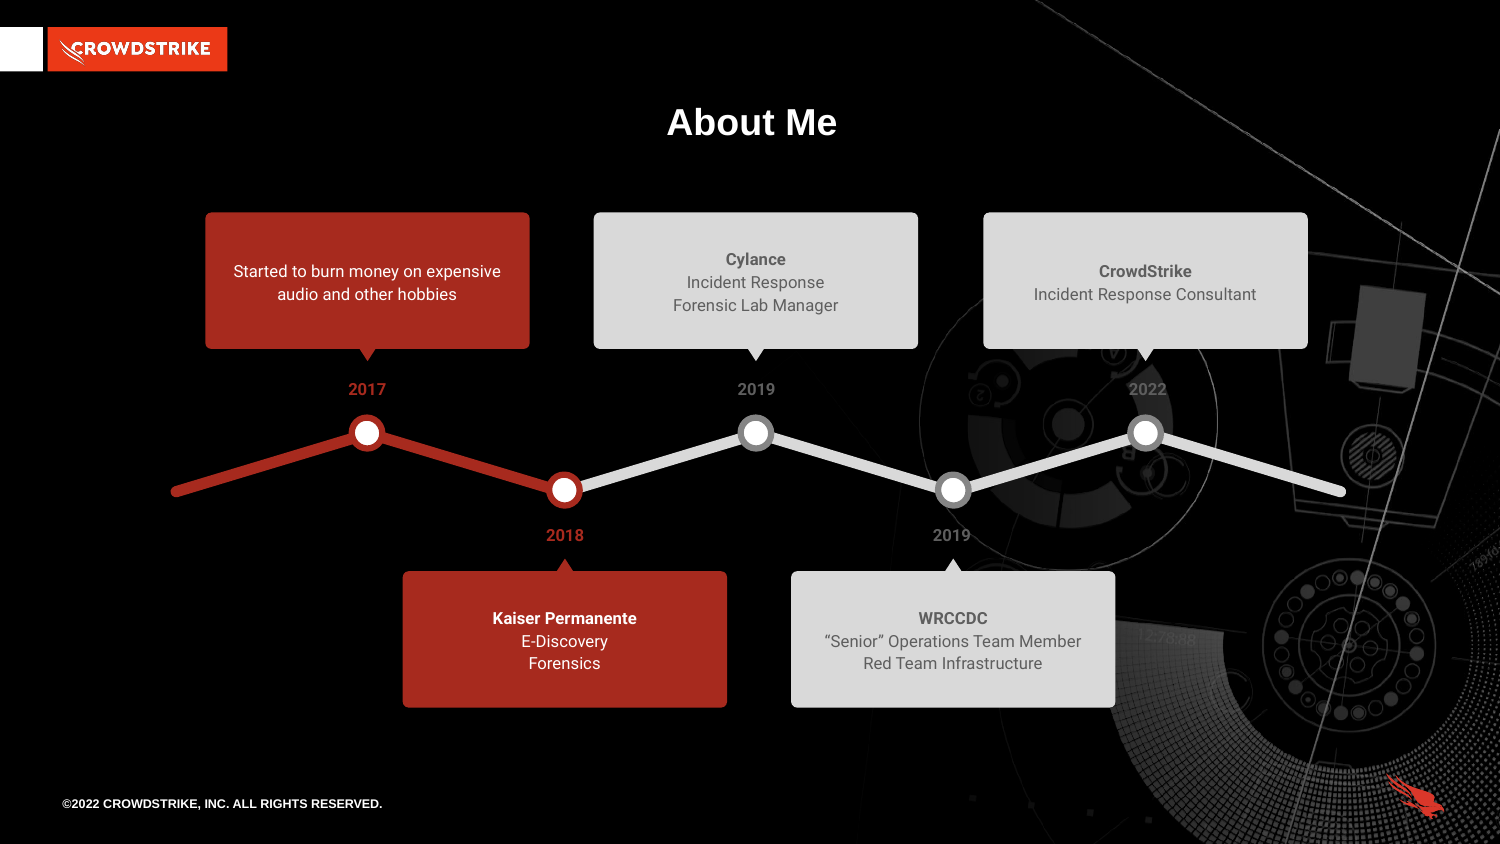

# About Me

Started to burn money on expensive audio and other hobbies

2017

Cylance
Incident Response
Forensic Lab Manager

2019

CrowdStrike
Incident Response Consultant

2022

2018

Kaiser Permanente
E-Discovery
Forensics

2019

WRCCDC
“Senior” Operations Team Member
Red Team Infrastructure
©2022 CROWDSTRIKE, INC. ALL RIGHTS RESERVED.